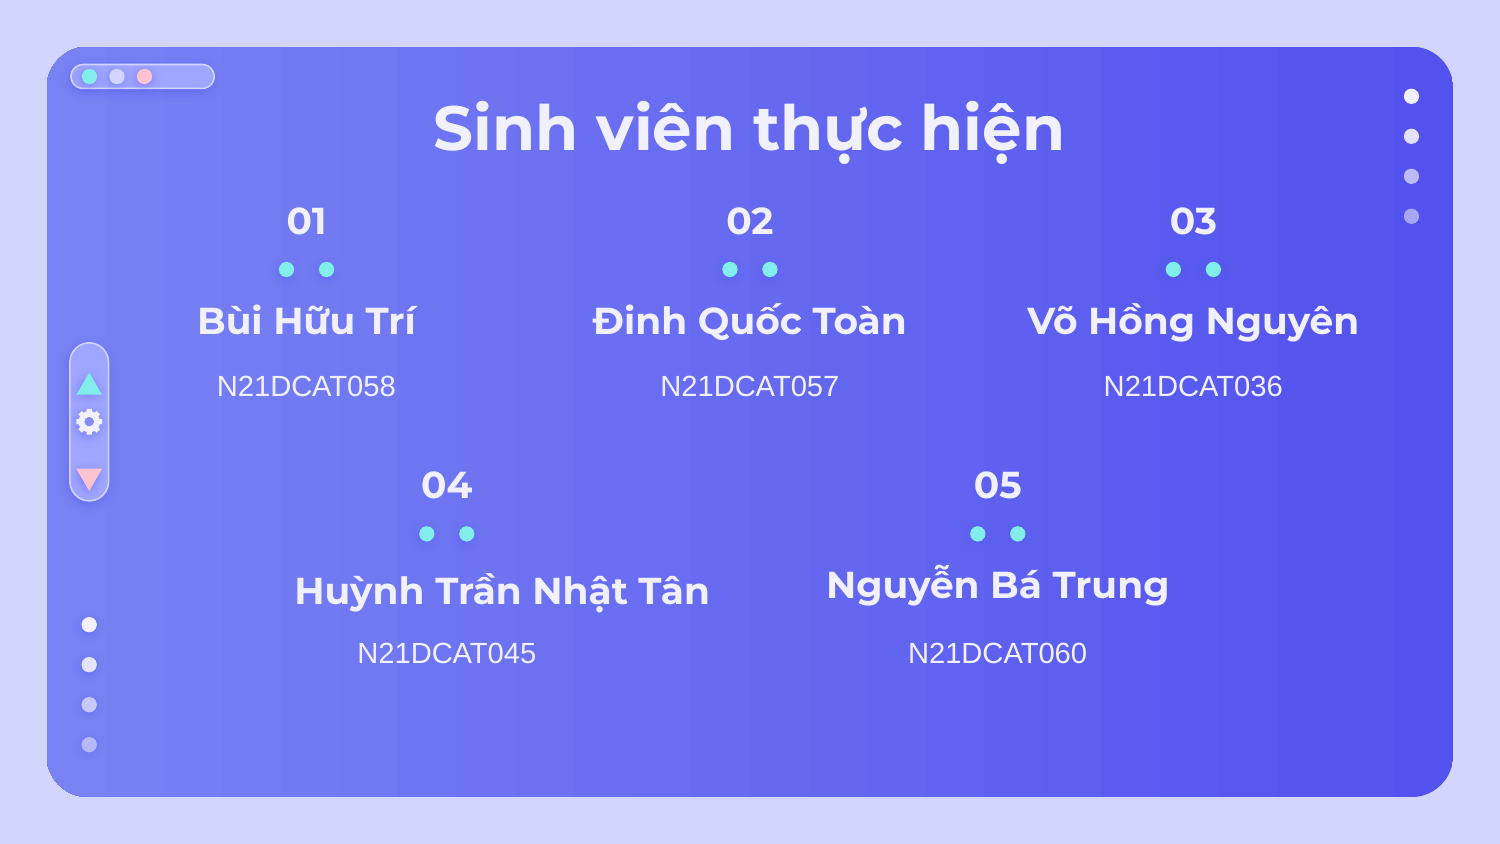

# Sinh viên thực hiện
01
02
03

Bùi Hữu Trí
Võ Hồng Nguyên
Đinh Quốc Toàn
N21DCAT058
N21DCAT057
N21DCAT036

04
05

Nguyễn Bá Trung
Huỳnh Trần Nhật Tân
N21DCAT045
N21DCAT060